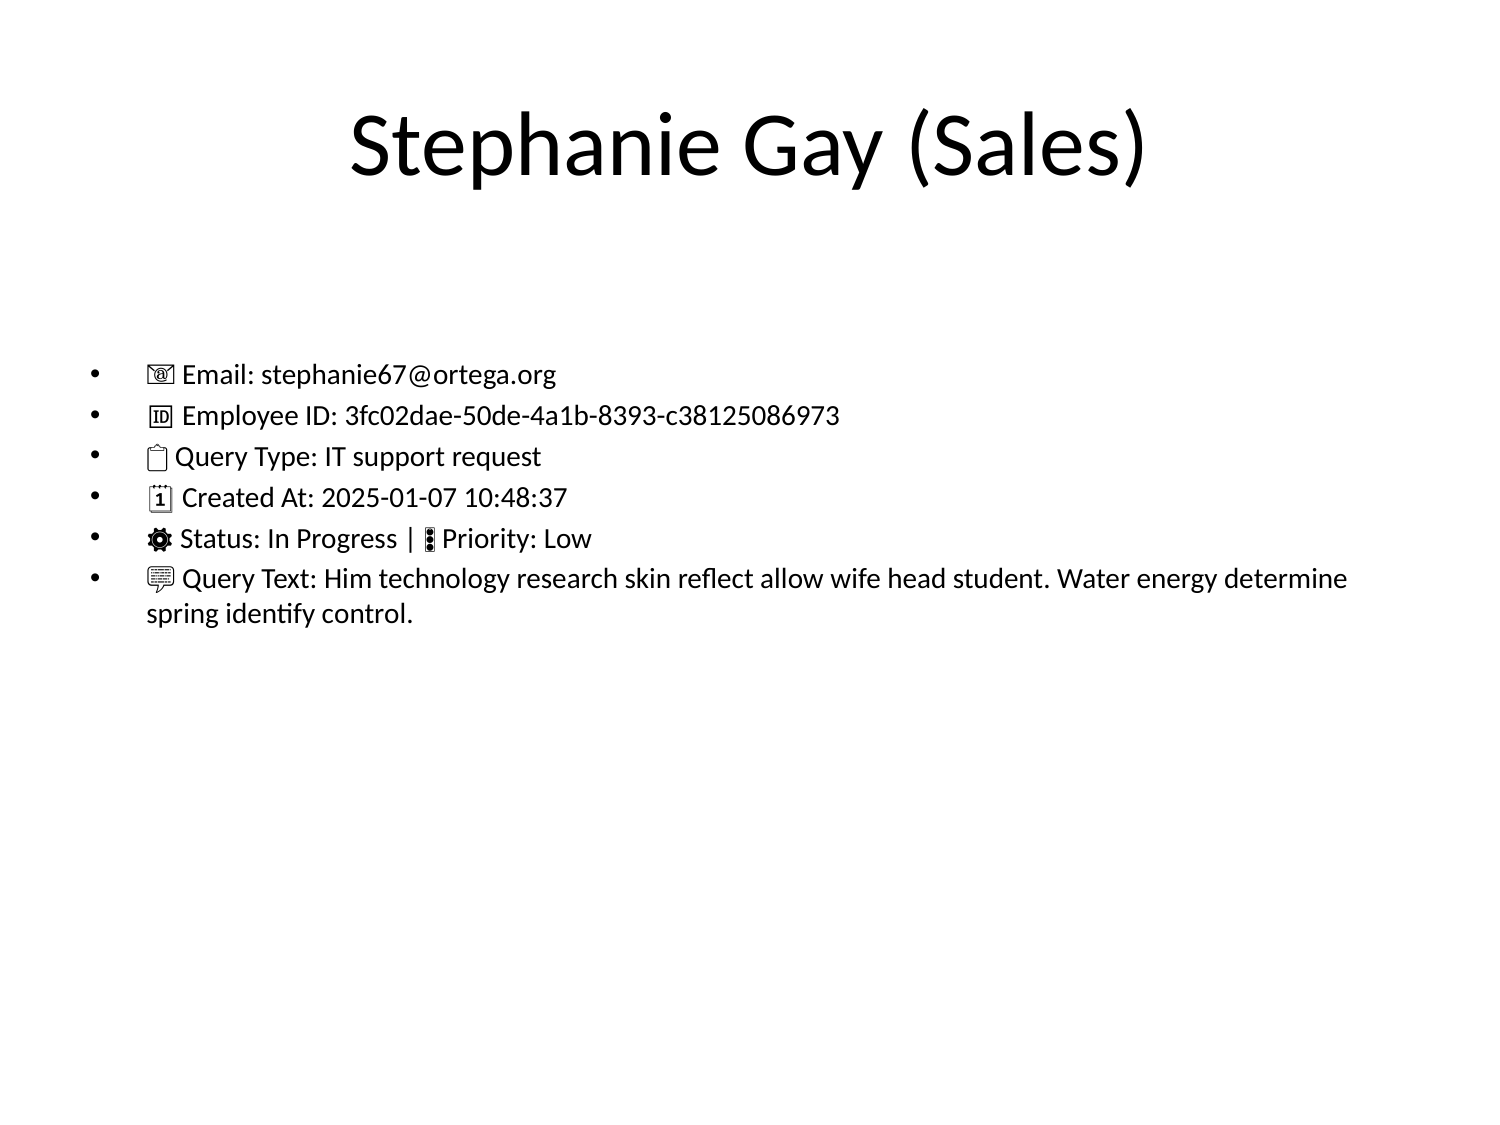

# Stephanie Gay (Sales)

📧 Email: stephanie67@ortega.org
🆔 Employee ID: 3fc02dae-50de-4a1b-8393-c38125086973
📋 Query Type: IT support request
🗓 Created At: 2025-01-07 10:48:37
⚙ Status: In Progress | 🚦 Priority: Low
💬 Query Text: Him technology research skin reflect allow wife head student. Water energy determine spring identify control.